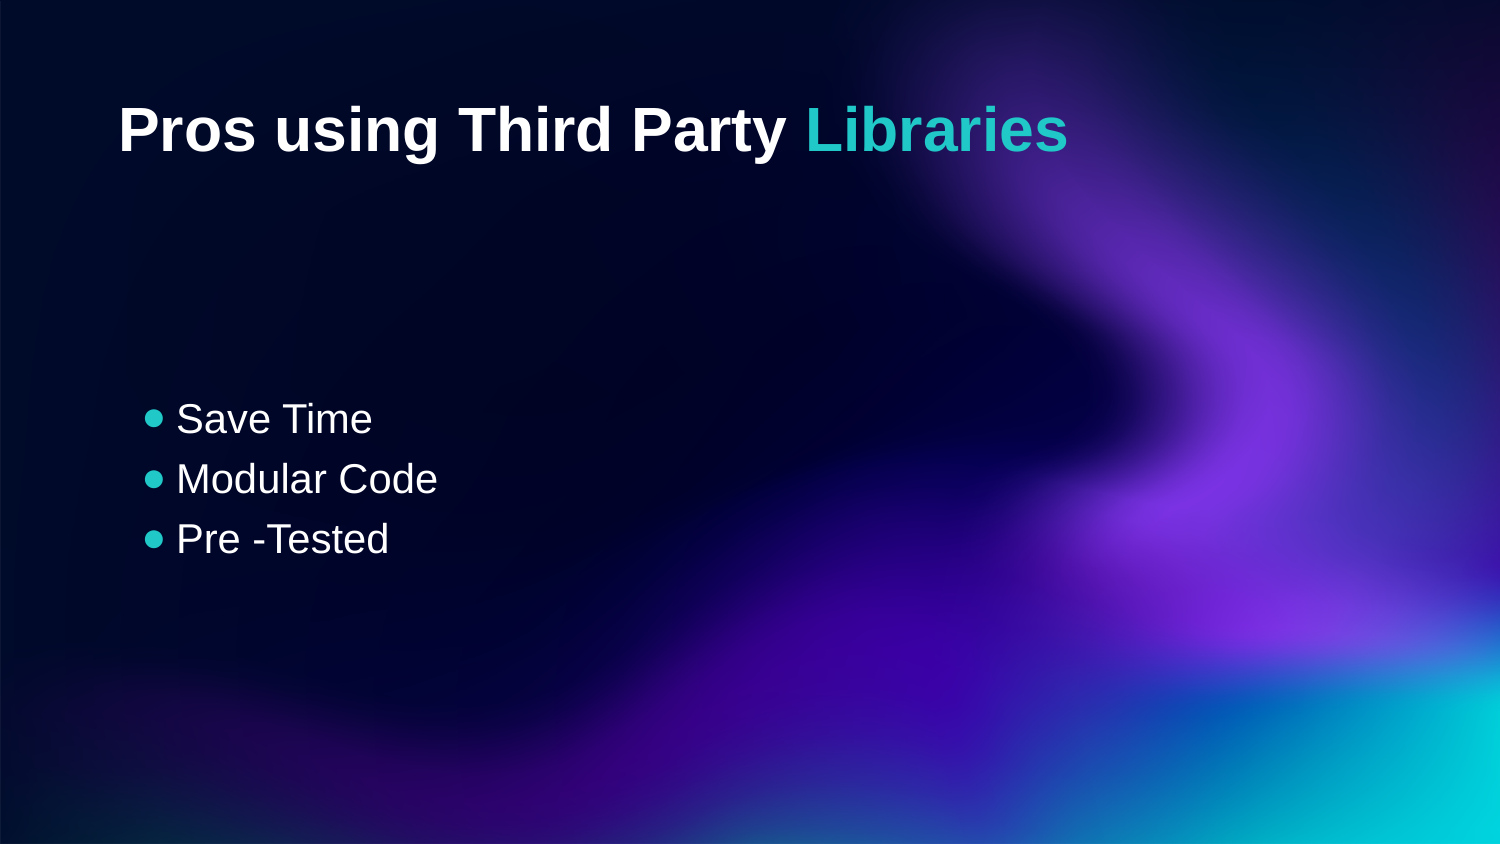

# Pros using Third Party Libraries

Save Time
Modular Code
Pre -Tested